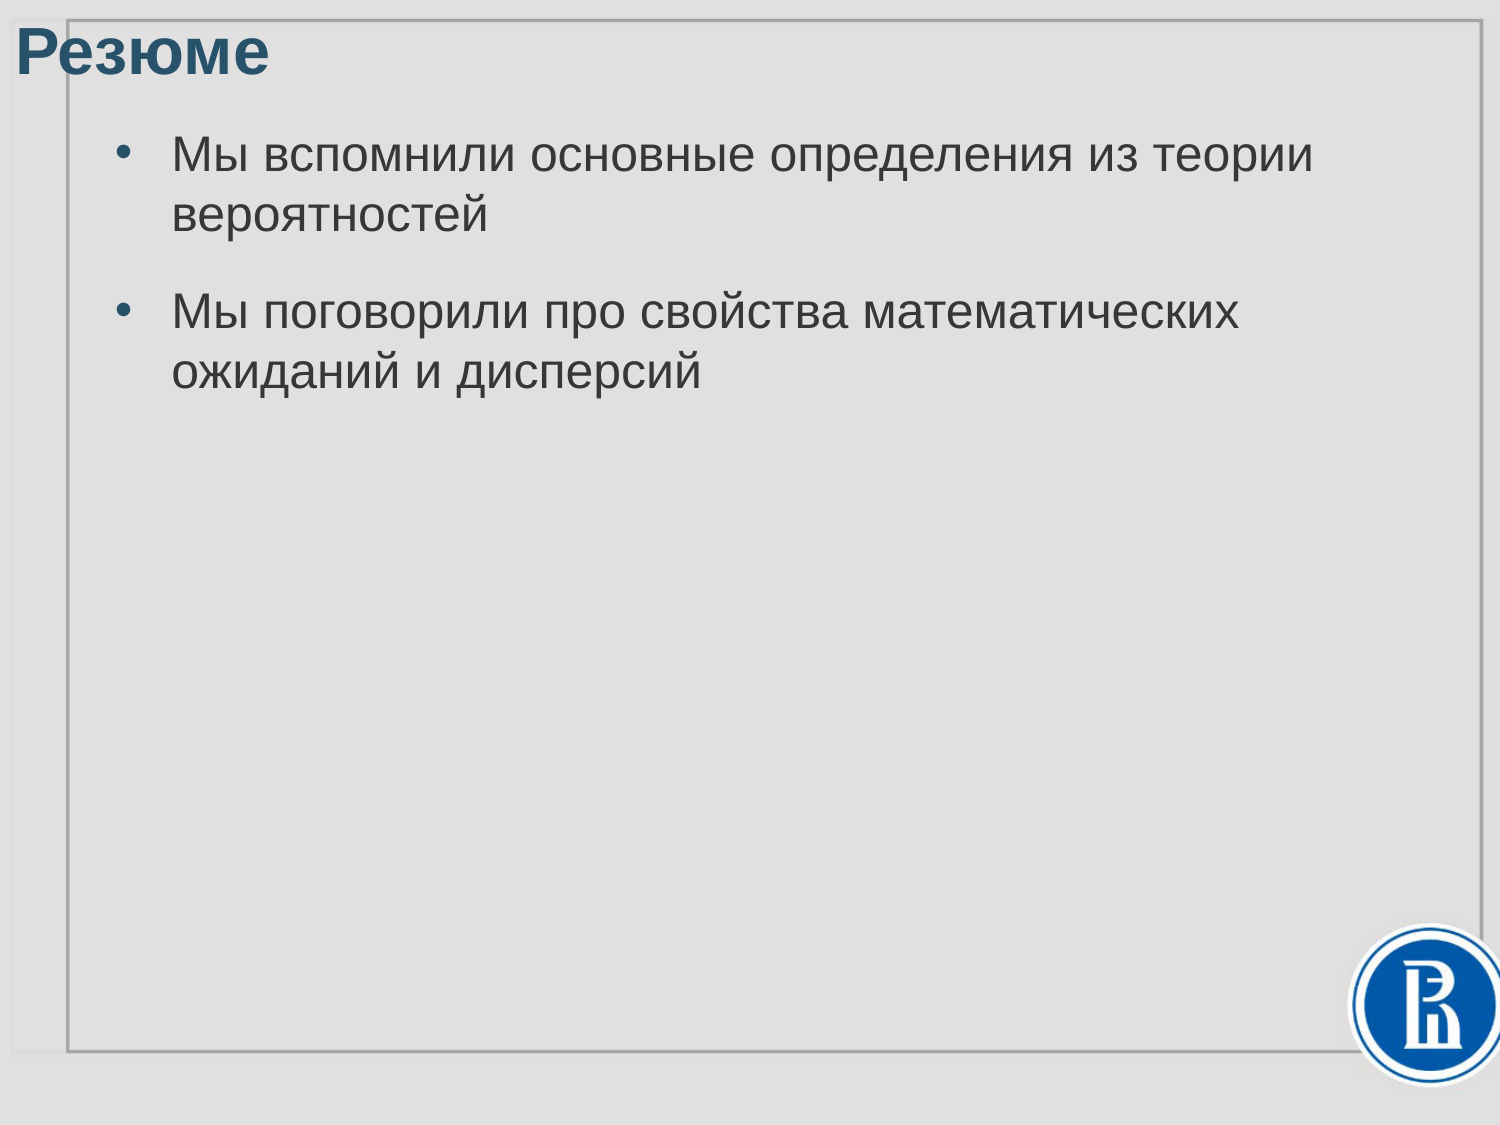

# Резюме
Мы вспомнили основные определения из теории вероятностей
Мы поговорили про свойства математических
ожиданий и дисперсий